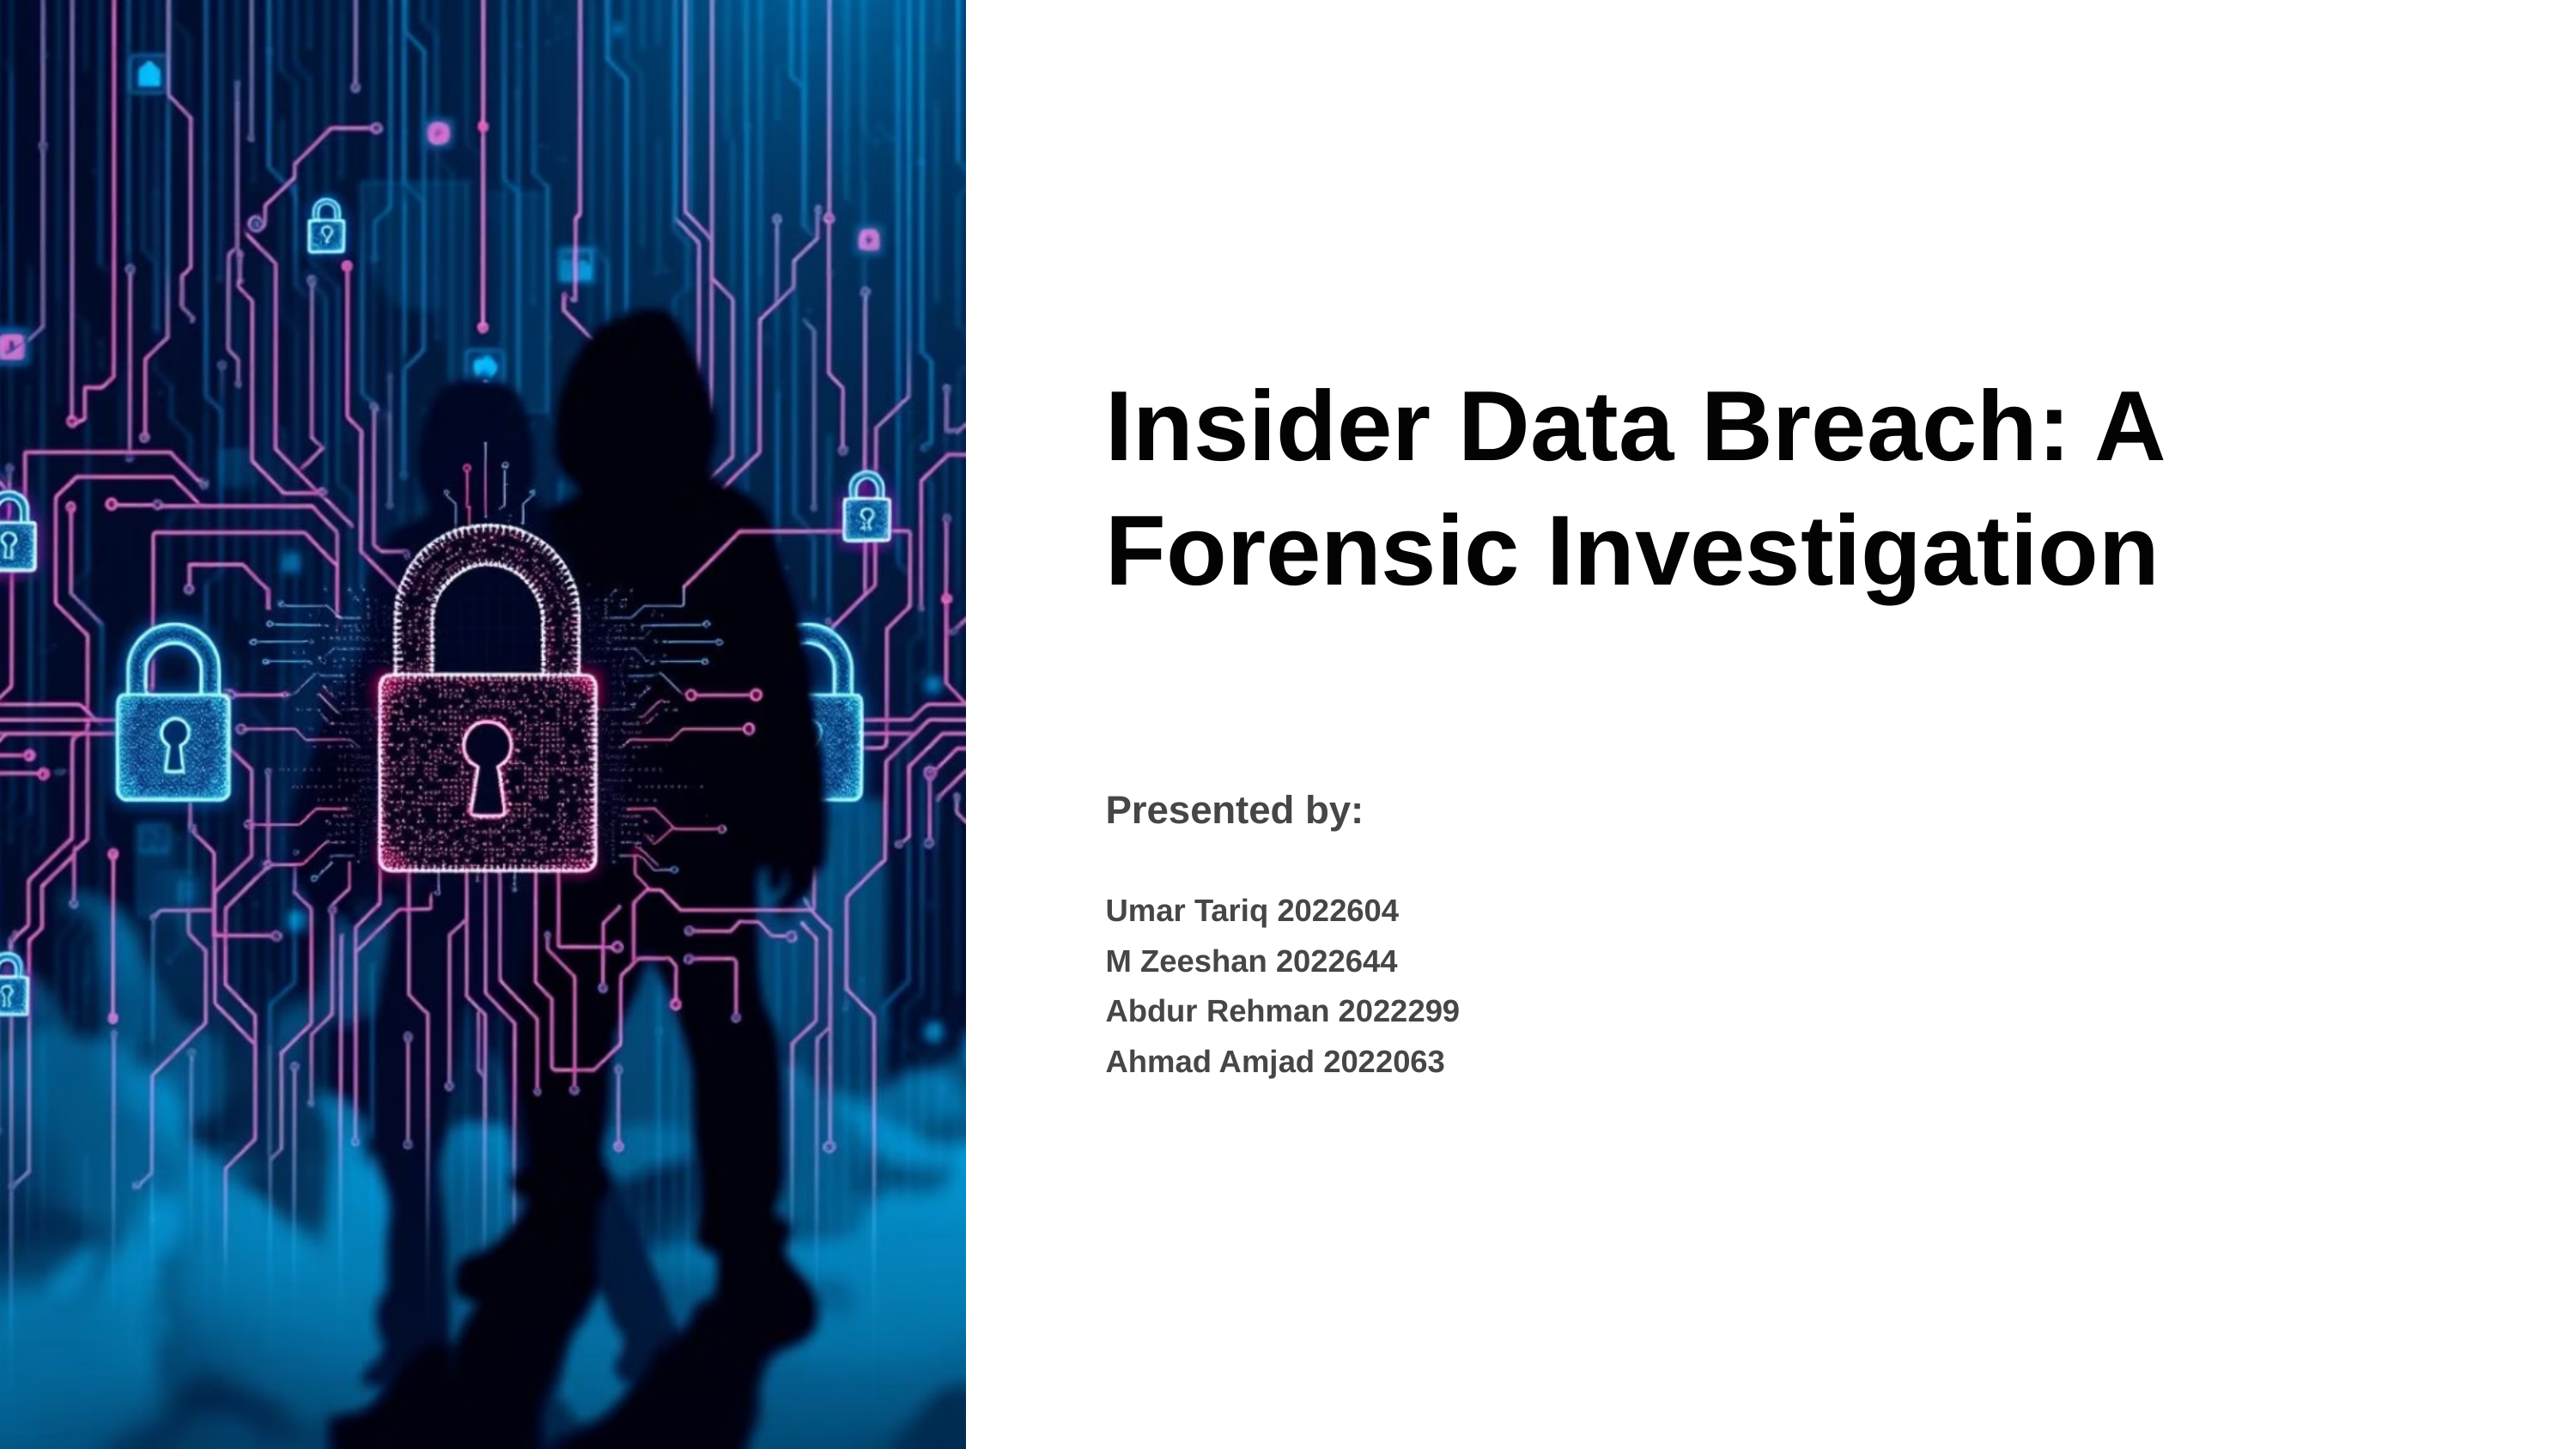

Insider Data Breach: A Forensic Investigation

Presented by:

Umar Tariq 2022604
M Zeeshan 2022644
Abdur Rehman 2022299
Ahmad Amjad 2022063